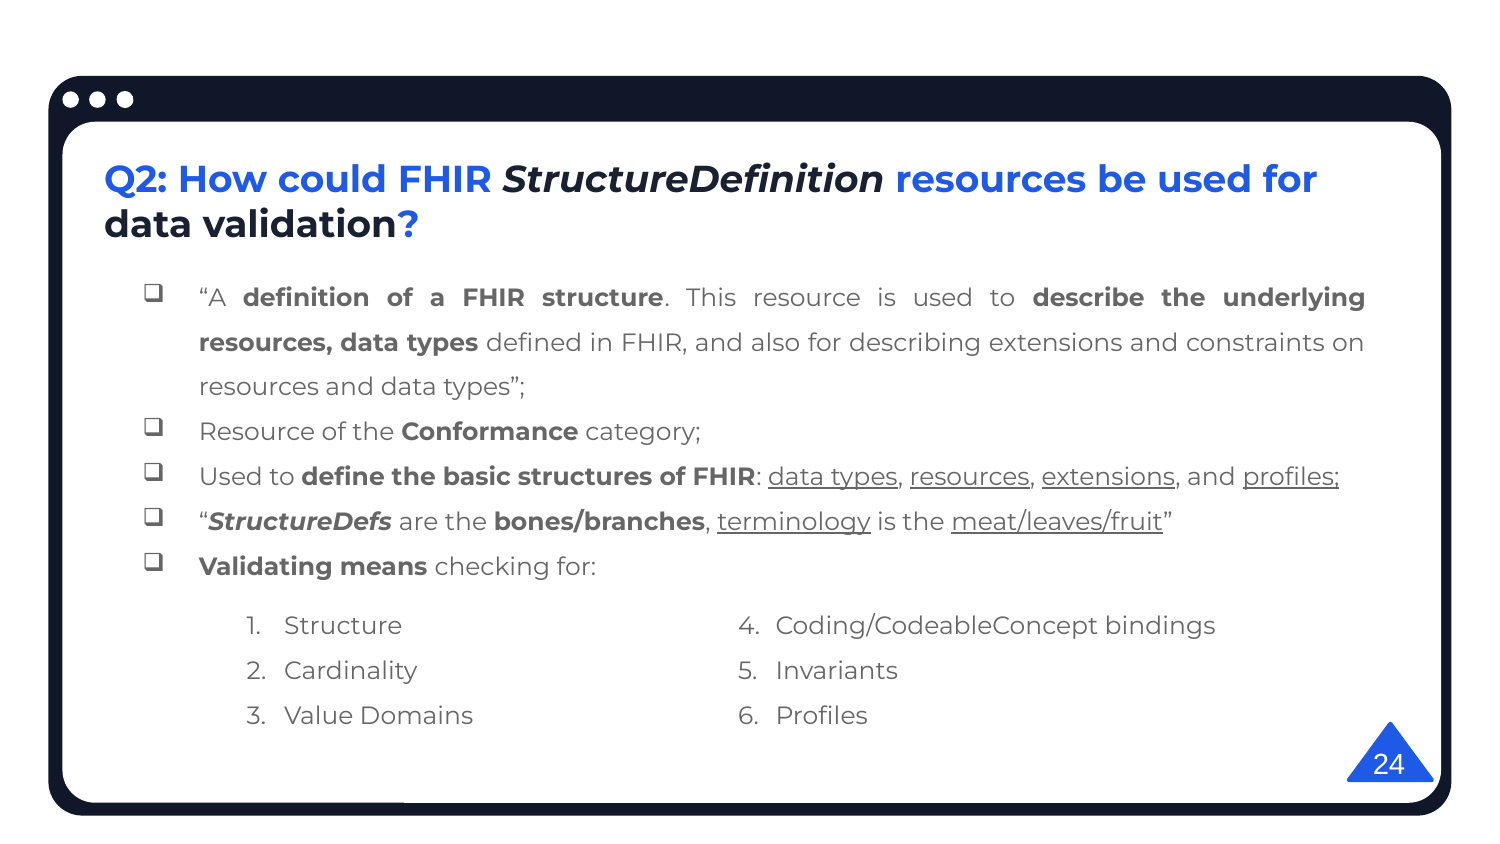

Q2: How could FHIR StructureDefinition resources be used for data validation?
“A definition of a FHIR structure. This resource is used to describe the underlying resources, data types defined in FHIR, and also for describing extensions and constraints on resources and data types”;
Resource of the Conformance category;
Used to define the basic structures of FHIR: data types, resources, extensions, and profiles;
“StructureDefs are the bones/branches, terminology is the meat/leaves/fruit”
Validating means checking for:
Structure
Cardinality
Value Domains
Coding/CodeableConcept bindings
Invariants
Profiles

24